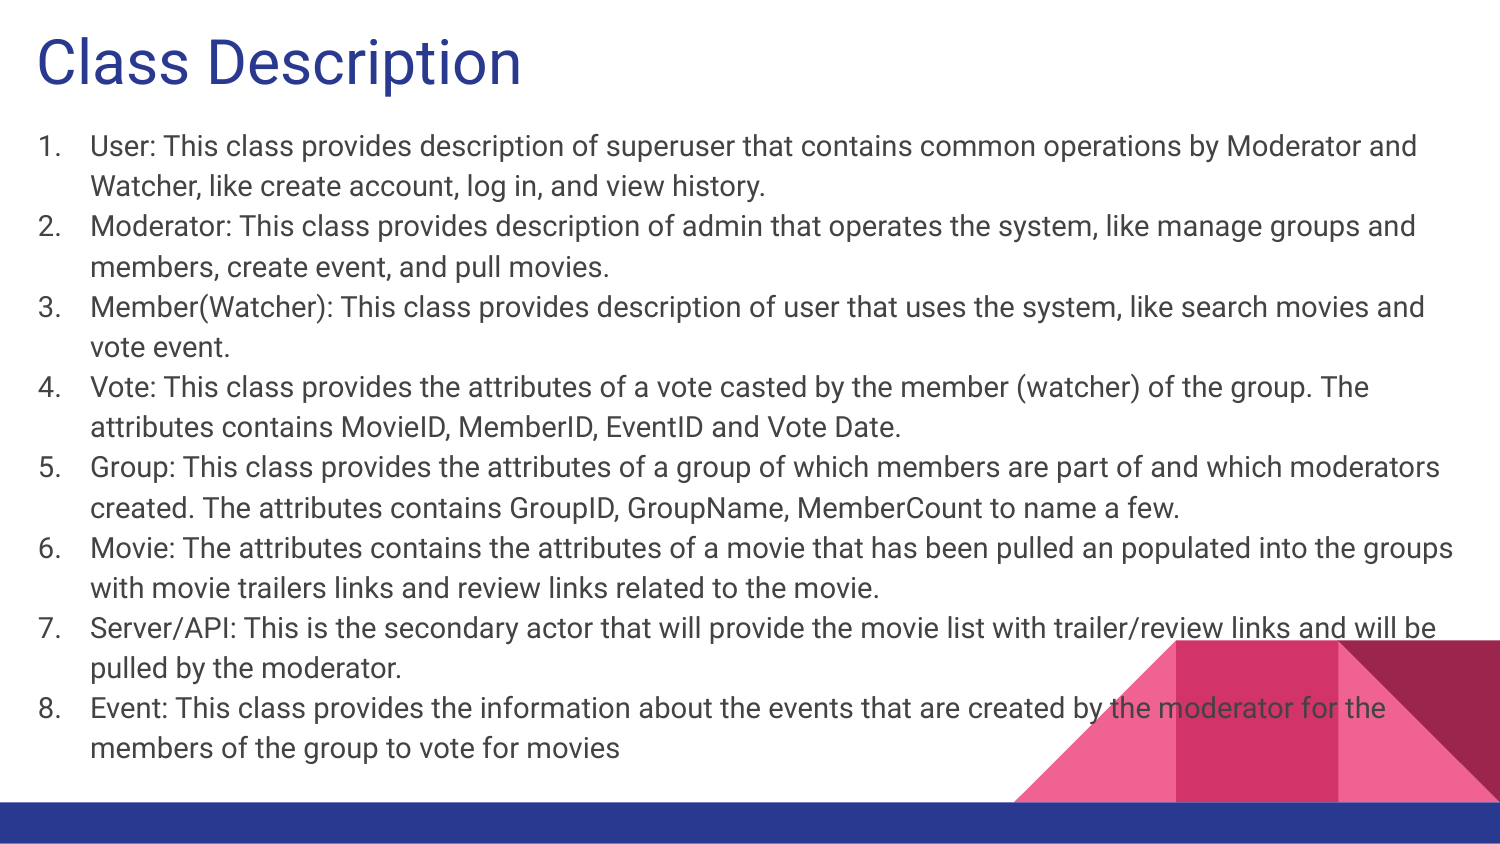

# Class Description

User: This class provides description of superuser that contains common operations by Moderator and Watcher, like create account, log in, and view history.
Moderator: This class provides description of admin that operates the system, like manage groups and members, create event, and pull movies.
Member(Watcher): This class provides description of user that uses the system, like search movies and vote event.
Vote: This class provides the attributes of a vote casted by the member (watcher) of the group. The attributes contains MovieID, MemberID, EventID and Vote Date.
Group: This class provides the attributes of a group of which members are part of and which moderators created. The attributes contains GroupID, GroupName, MemberCount to name a few.
Movie: The attributes contains the attributes of a movie that has been pulled an populated into the groups with movie trailers links and review links related to the movie.
Server/API: This is the secondary actor that will provide the movie list with trailer/review links and will be pulled by the moderator.
Event: This class provides the information about the events that are created by the moderator for the members of the group to vote for movies